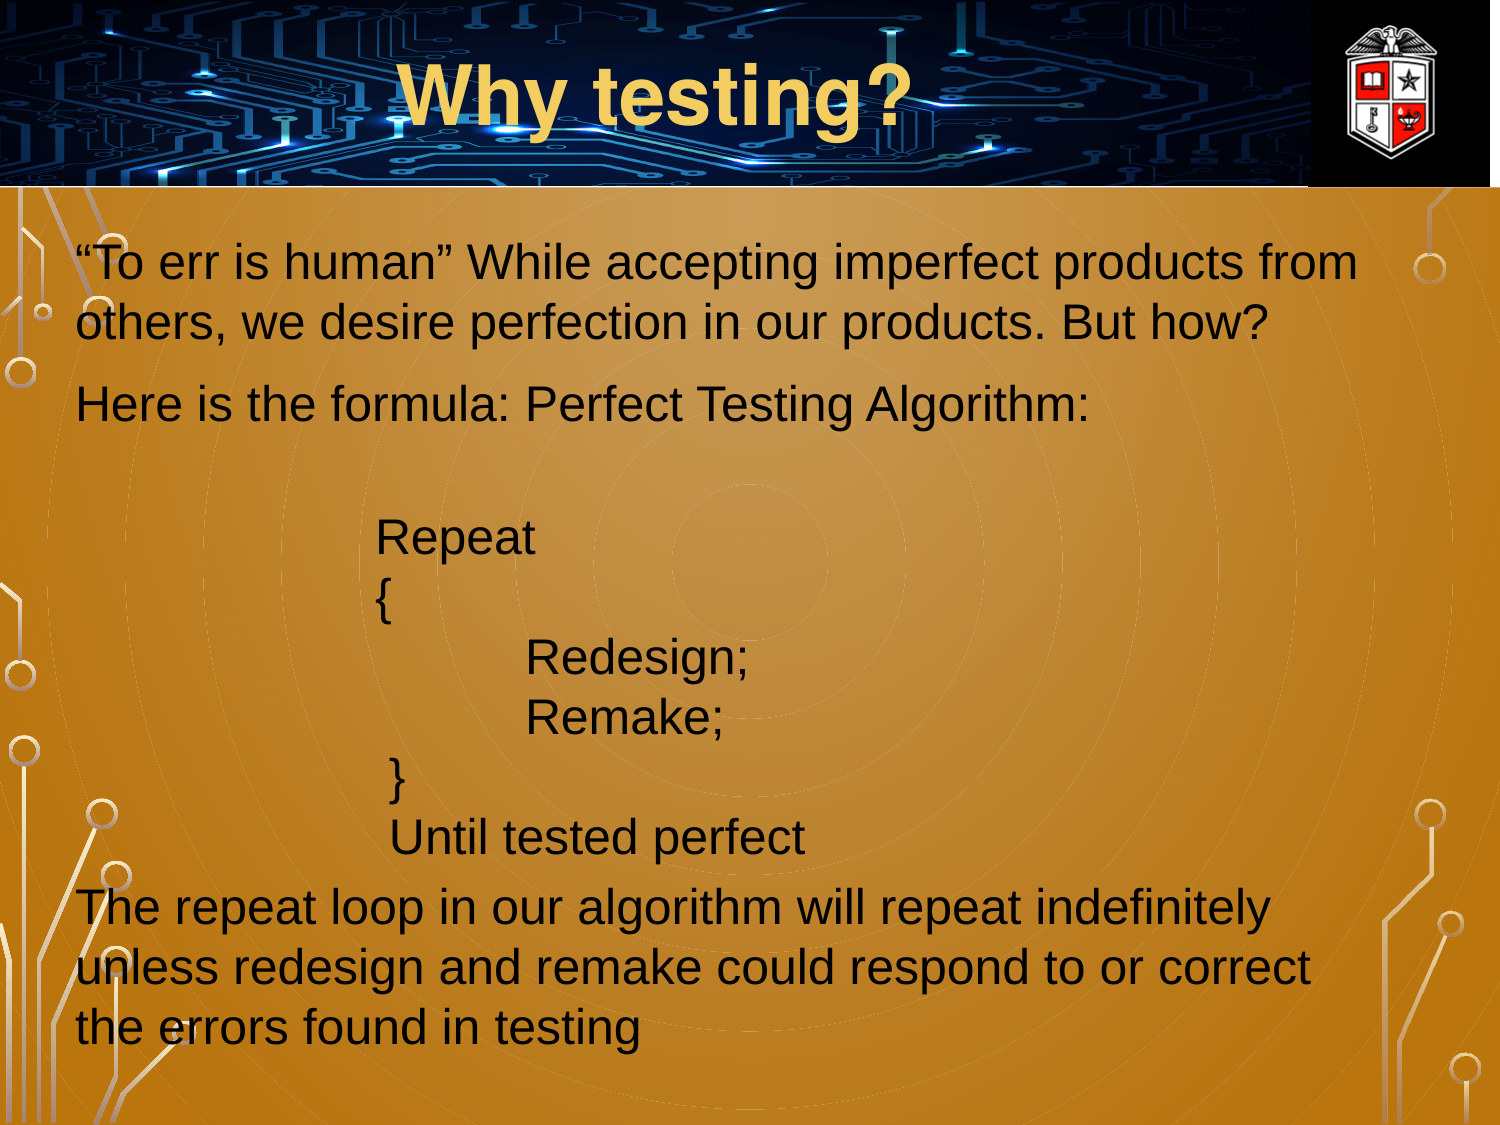

Why testing?
“To err is human” While accepting imperfect products from others, we desire perfection in our products. But how?
Here is the formula: Perfect Testing Algorithm:
		Repeat
		{
			Redesign;
			Remake;
		 }
		 Until tested perfect
The repeat loop in our algorithm will repeat indefinitely unless redesign and remake could respond to or correct the errors found in testing